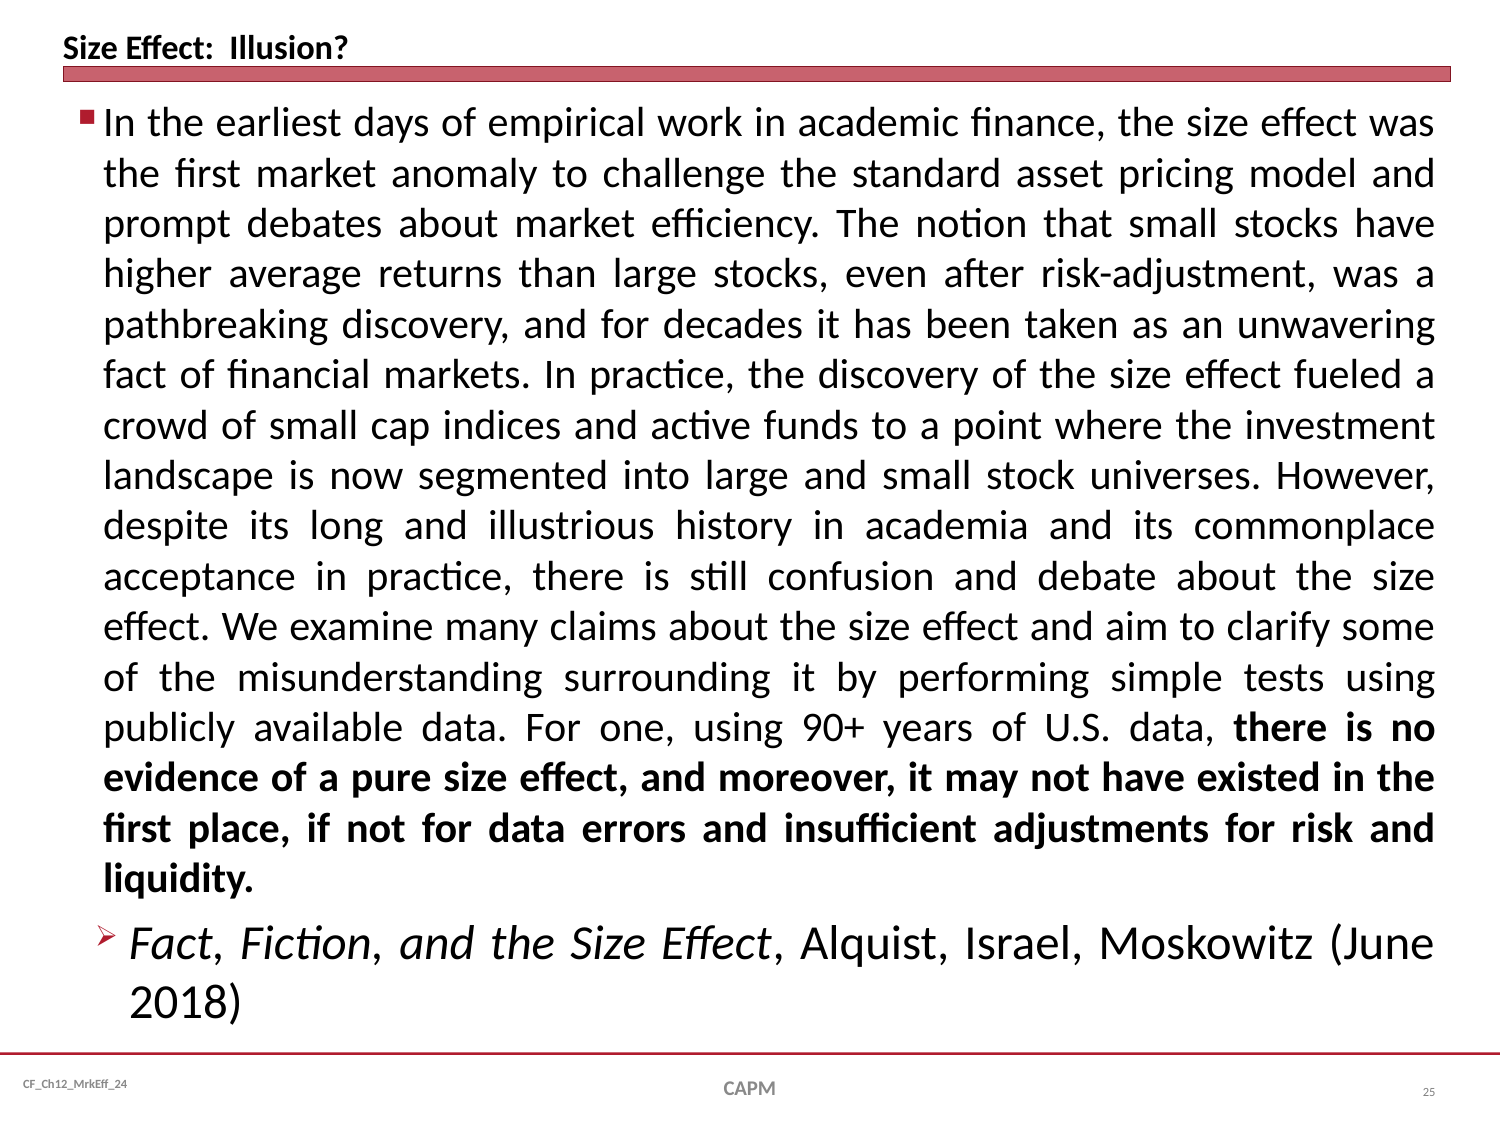

# Size Effect:  Illusion?
In the earliest days of empirical work in academic finance, the size effect was the first market anomaly to challenge the standard asset pricing model and prompt debates about market efficiency. The notion that small stocks have higher average returns than large stocks, even after risk-adjustment, was a pathbreaking discovery, and for decades it has been taken as an unwavering fact of financial markets. In practice, the discovery of the size effect fueled a crowd of small cap indices and active funds to a point where the investment landscape is now segmented into large and small stock universes. However, despite its long and illustrious history in academia and its commonplace acceptance in practice, there is still confusion and debate about the size effect. We examine many claims about the size effect and aim to clarify some of the misunderstanding surrounding it by performing simple tests using publicly available data. For one, using 90+ years of U.S. data, there is no evidence of a pure size effect, and moreover, it may not have existed in the first place, if not for data errors and insufficient adjustments for risk and liquidity.
Fact, Fiction, and the Size Effect, Alquist, Israel, Moskowitz (June 2018)

CAPM
25